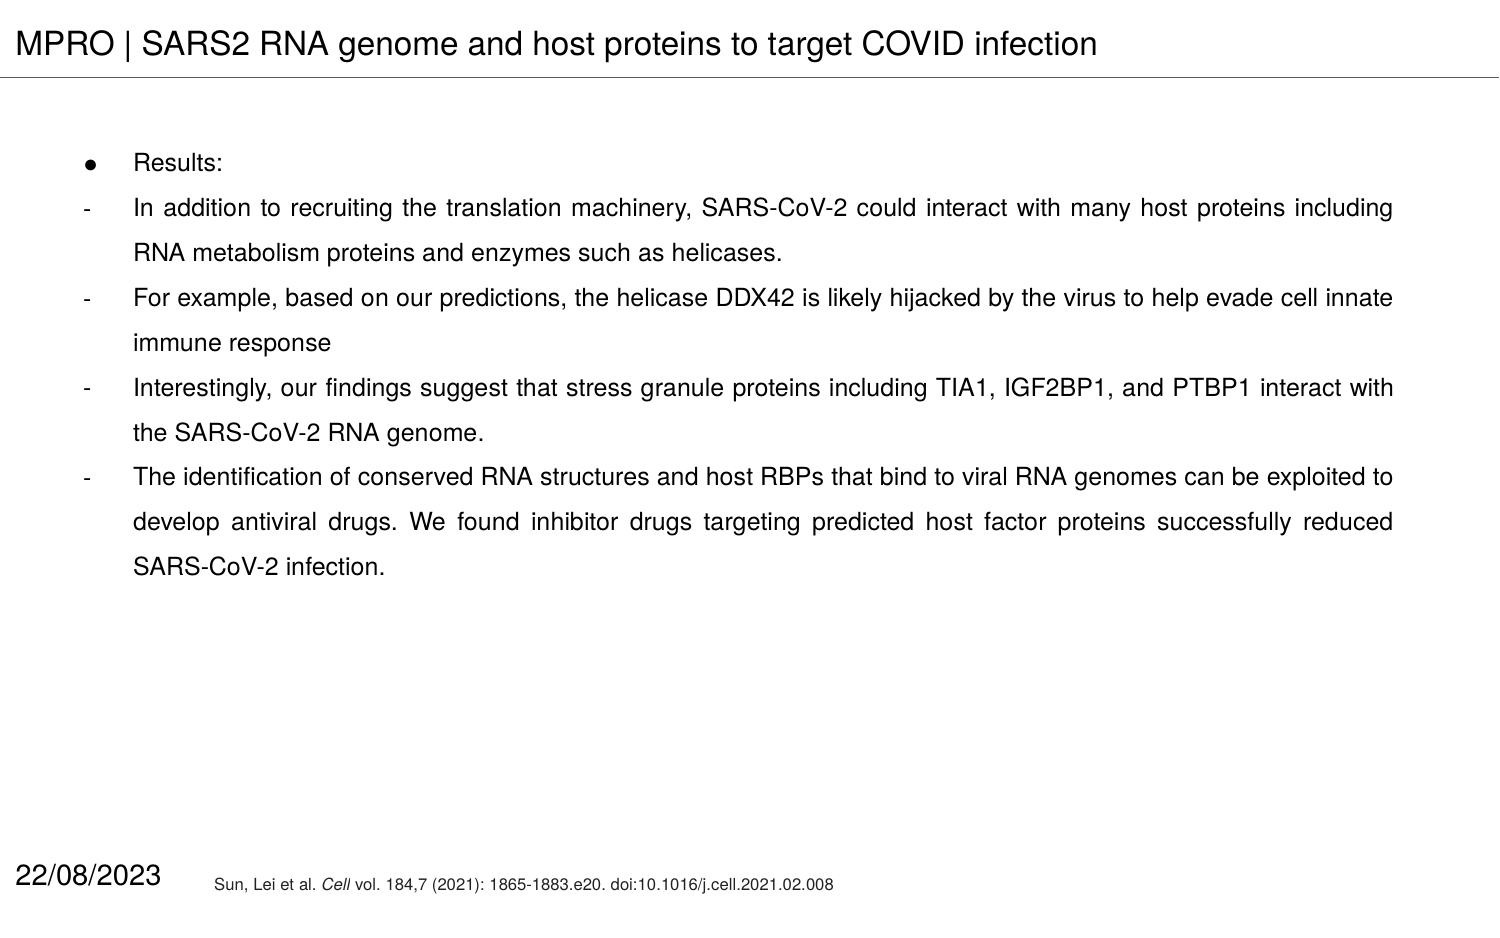

MPRO | SARS2 RNA genome and host proteins to target COVID infection
Results:
In addition to recruiting the translation machinery, SARS-CoV-2 could interact with many host proteins including RNA metabolism proteins and enzymes such as helicases.
For example, based on our predictions, the helicase DDX42 is likely hijacked by the virus to help evade cell innate immune response
Interestingly, our ﬁndings suggest that stress granule proteins including TIA1, IGF2BP1, and PTBP1 interact with the SARS-CoV-2 RNA genome.
The identiﬁcation of conserved RNA structures and host RBPs that bind to viral RNA genomes can be exploited to develop antiviral drugs. We found inhibitor drugs targeting predicted host factor proteins successfully reduced SARS-CoV-2 infection.

22/08/2023
Sun, Lei et al. Cell vol. 184,7 (2021): 1865-1883.e20. doi:10.1016/j.cell.2021.02.008